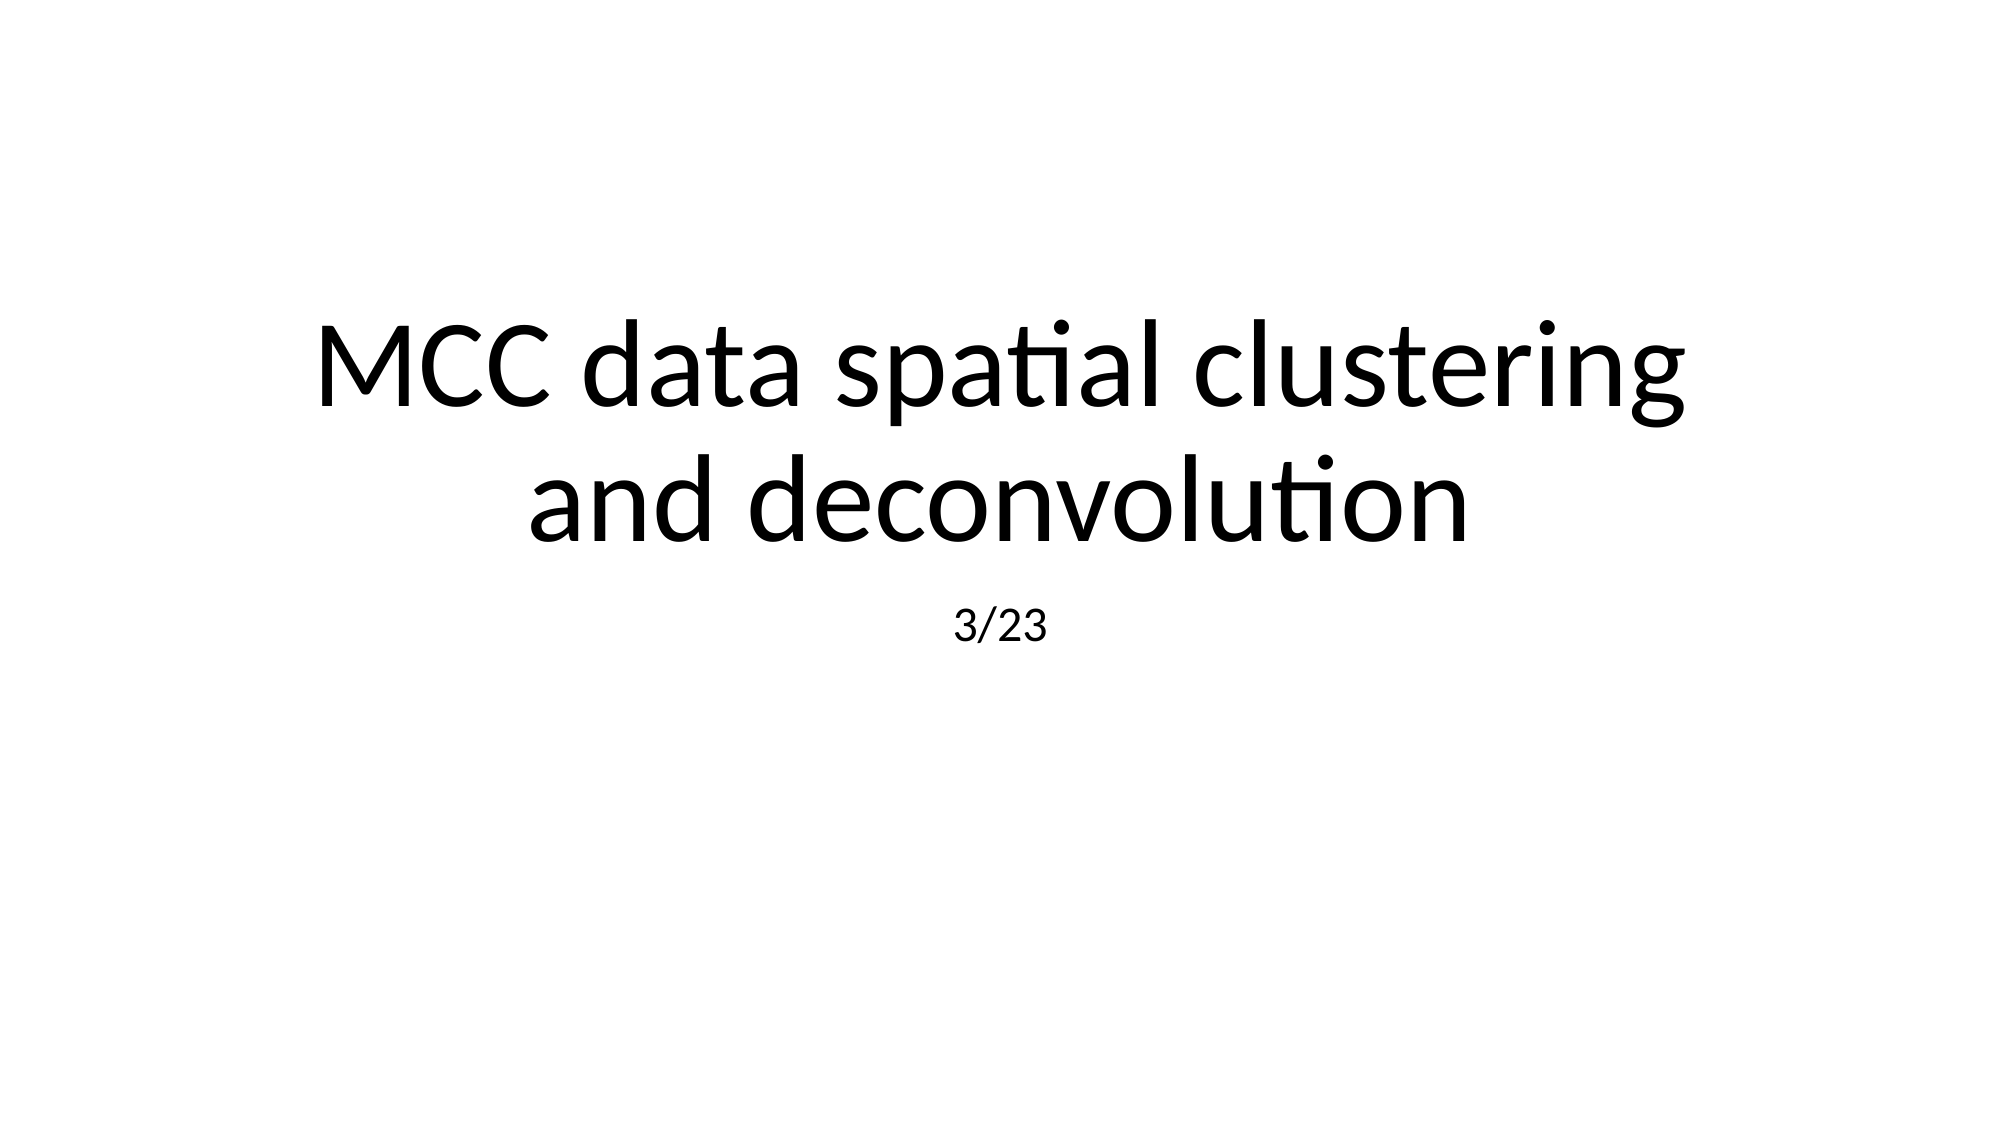

# MCC data spatial clustering and deconvolution
3/23